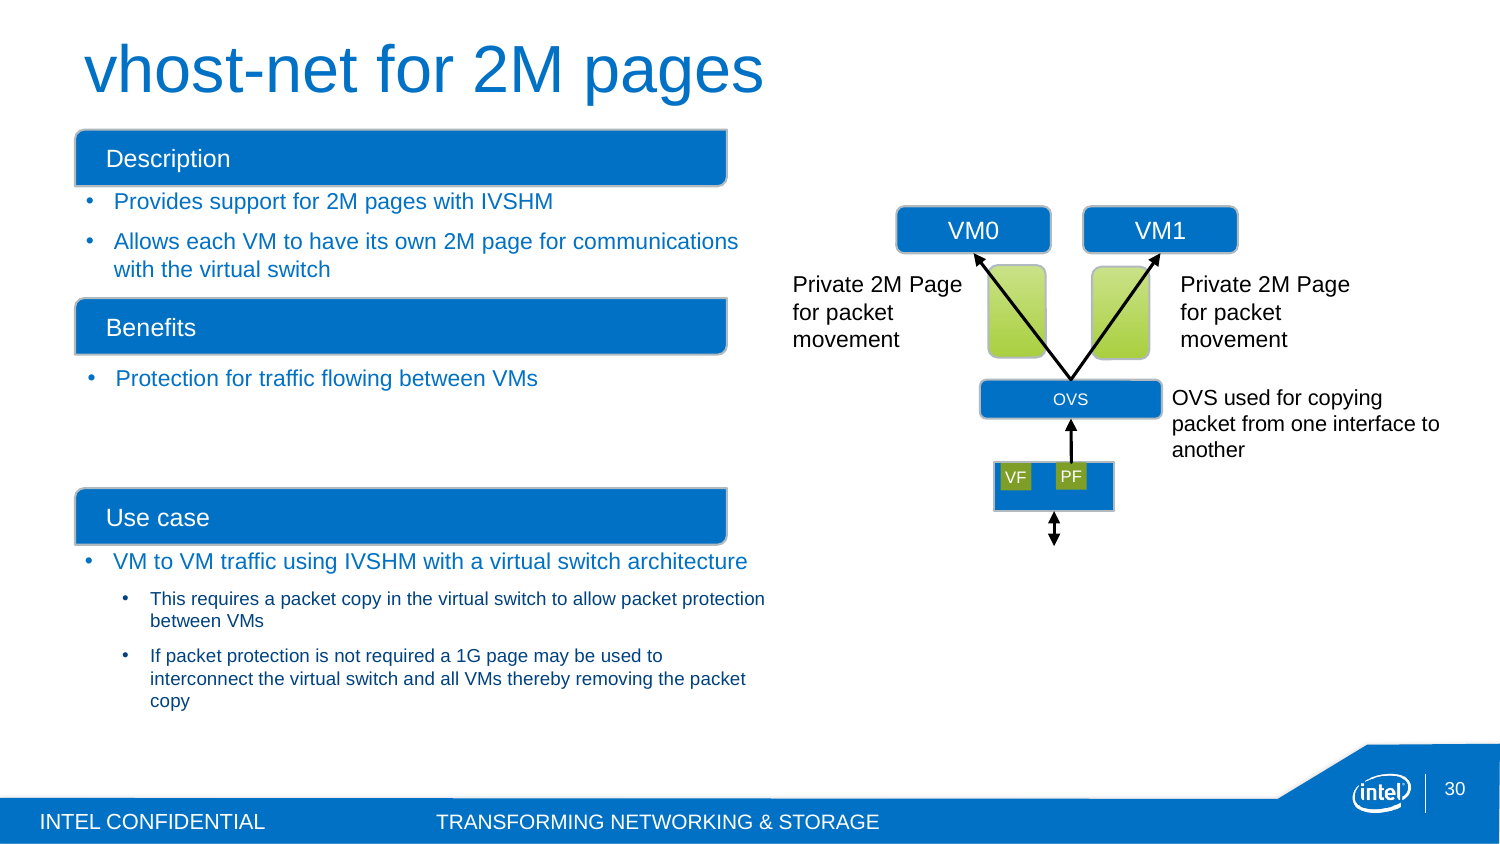

# vhost-net for 2M pages
Description
Provides support for 2M pages with IVSHM
Allows each VM to have its own 2M page for communications with the virtual switch

VM0
VM1

Private 2M Page for packet movement
Private 2M Page for packet movement
Benefits
Protection for traffic flowing between VMs
OVS
OVS used for copying packet from one interface to another

PF
VF
Use case
VM to VM traffic using IVSHM with a virtual switch architecture
This requires a packet copy in the virtual switch to allow packet protection between VMs
If packet protection is not required a 1G page may be used to interconnect the virtual switch and all VMs thereby removing the packet copy

INTEL CONFIDENTIAL